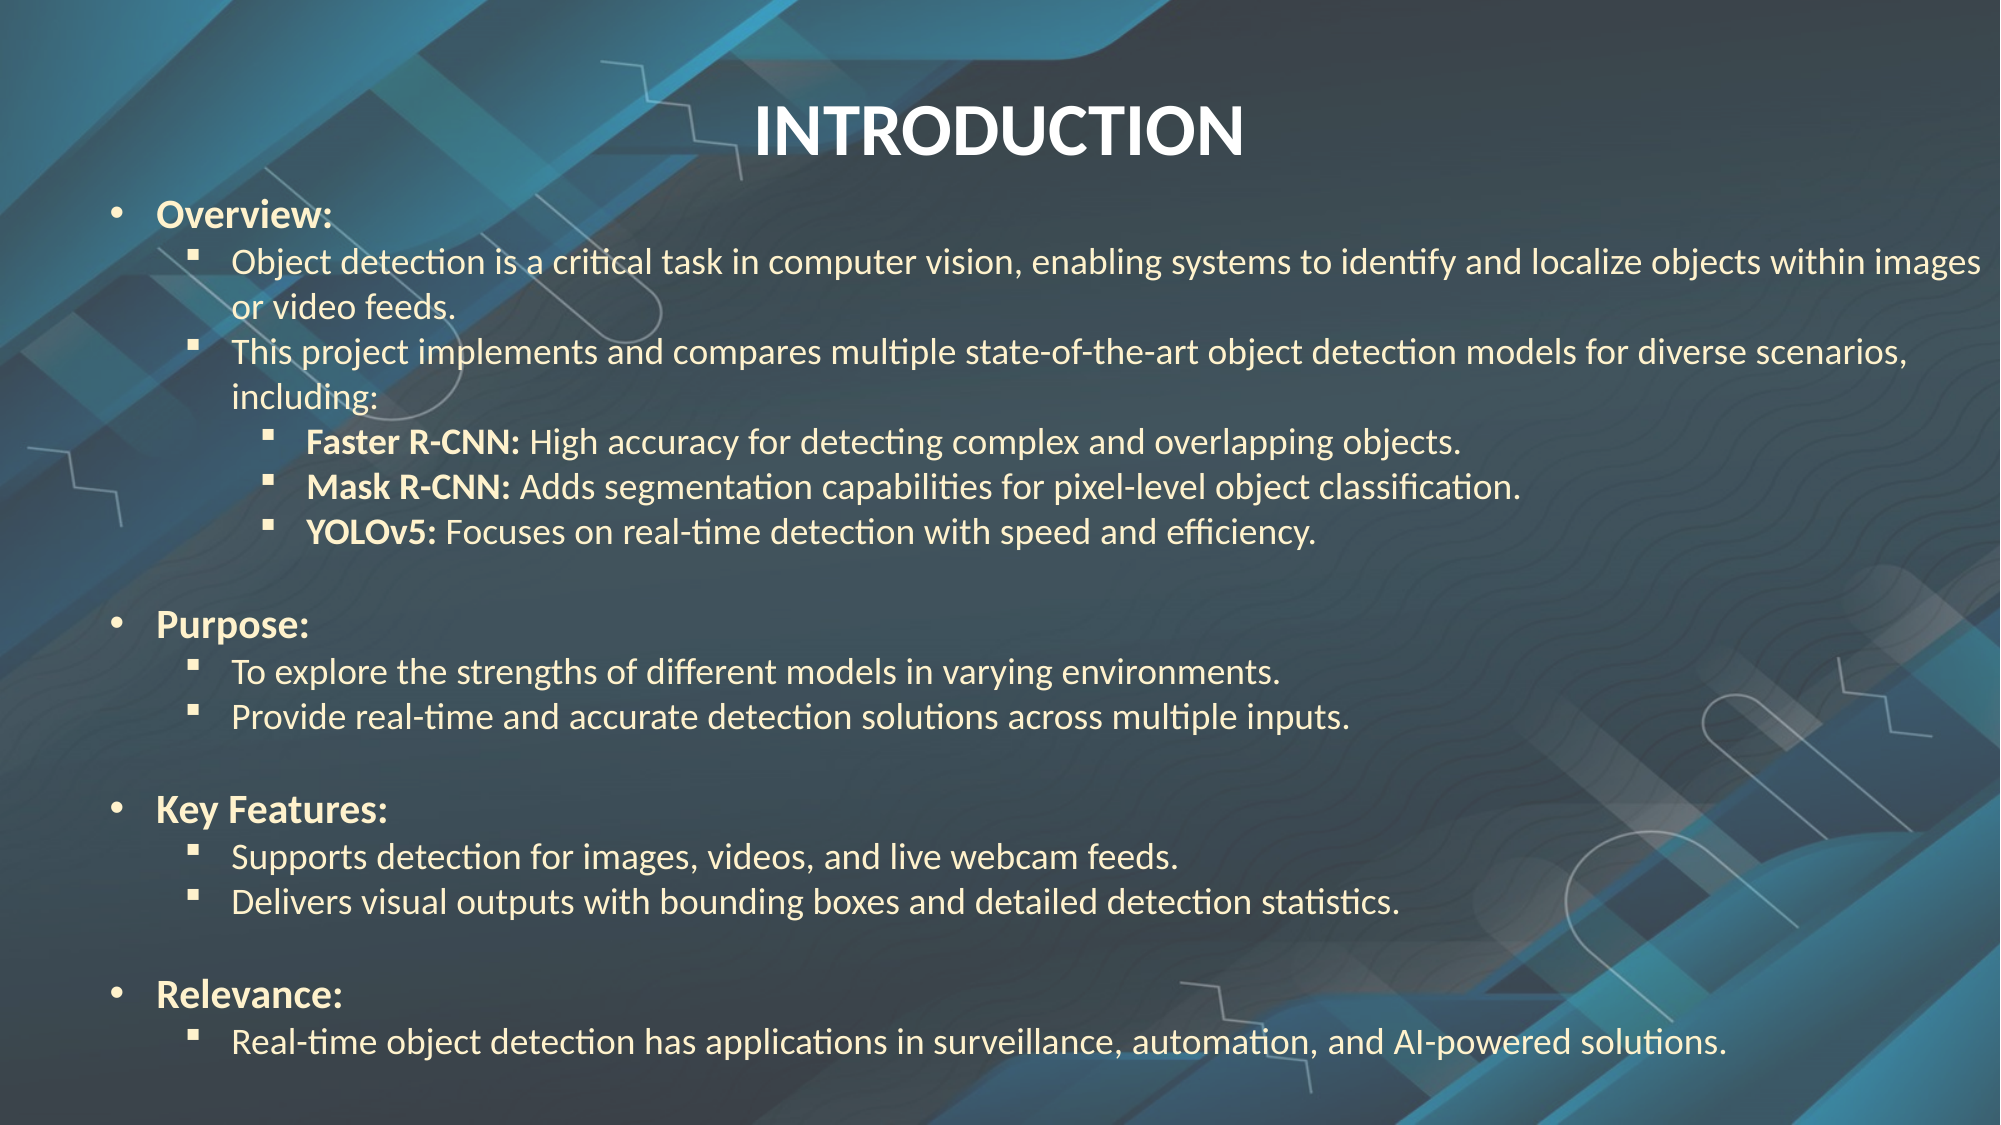

INTRODUCTION
Overview:​
Object detection is a critical task in computer vision, enabling systems to identify and localize objects within images or video feeds.​
This project implements and compares multiple state-of-the-art object detection models for diverse scenarios, including: ​
Faster R-CNN: High accuracy for detecting complex and overlapping objects.​
Mask R-CNN: Adds segmentation capabilities for pixel-level object classification.​
YOLOv5: Focuses on real-time detection with speed and efficiency.​

Purpose:​
To explore the strengths of different models in varying environments.​
Provide real-time and accurate detection solutions across multiple inputs.​

Key Features:​
Supports detection for images, videos, and live webcam feeds.​
Delivers visual outputs with bounding boxes and detailed detection statistics.​

Relevance:​
Real-time object detection has applications in surveillance, automation, and AI-powered solutions.​